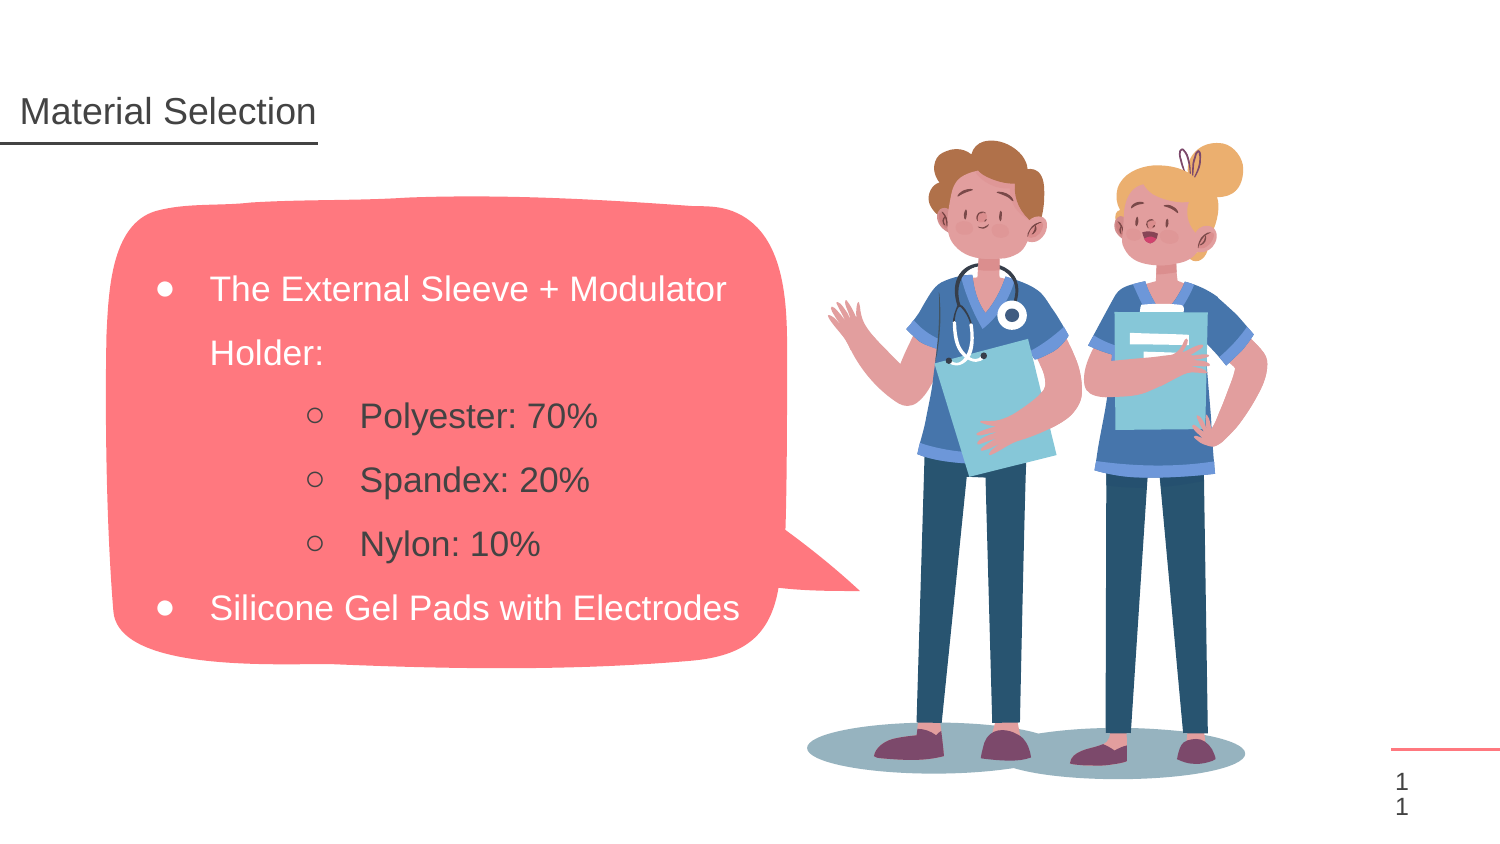

Material Selection
The External Sleeve + Modulator Holder:
Polyester: 70%
Spandex: 20%
Nylon: 10%
Silicone Gel Pads with Electrodes
11